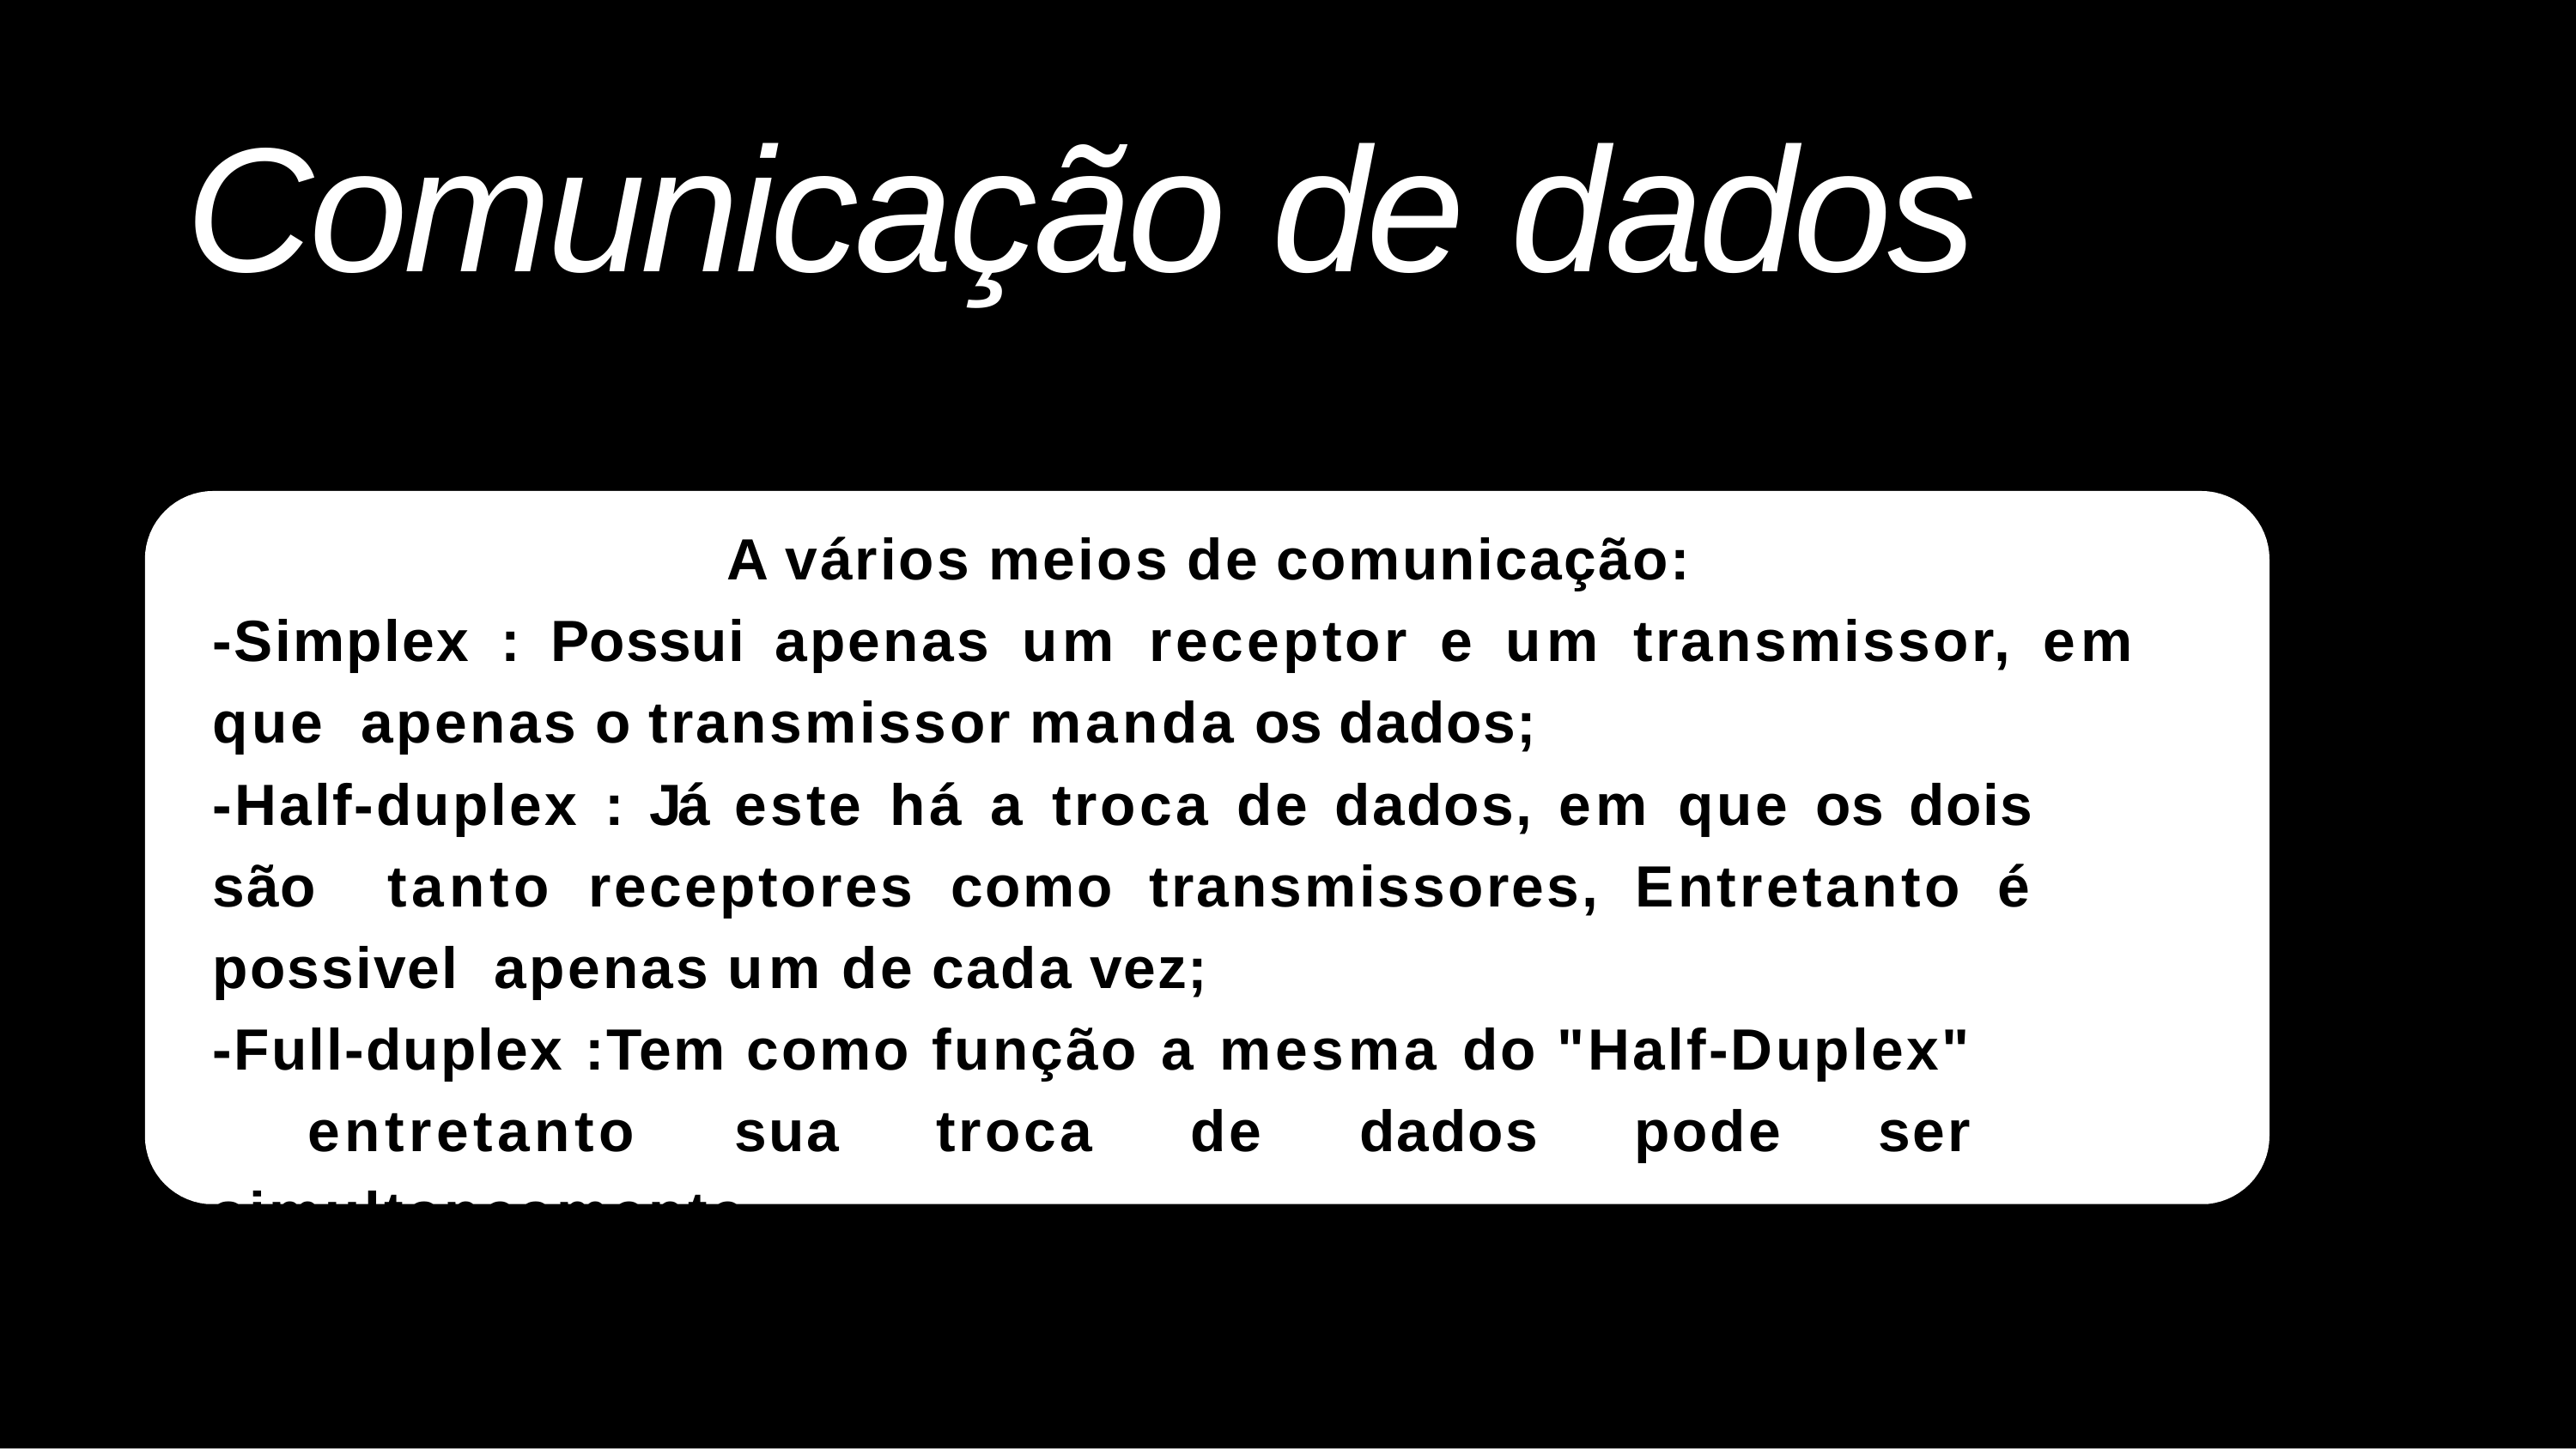

# Comunicação de dados

A vários meios de comunicação:
-Simplex : Possui apenas um receptor e um transmissor, em que  apenas o transmissor manda os dados;
-Half-duplex : Já este há a troca de dados, em que os dois são  tanto receptores como transmissores, Entretanto é possivel  apenas um de cada vez;
-Full-duplex :Tem como função a mesma do "Half-Duplex"  entretanto sua troca de dados pode ser simultaneamente.